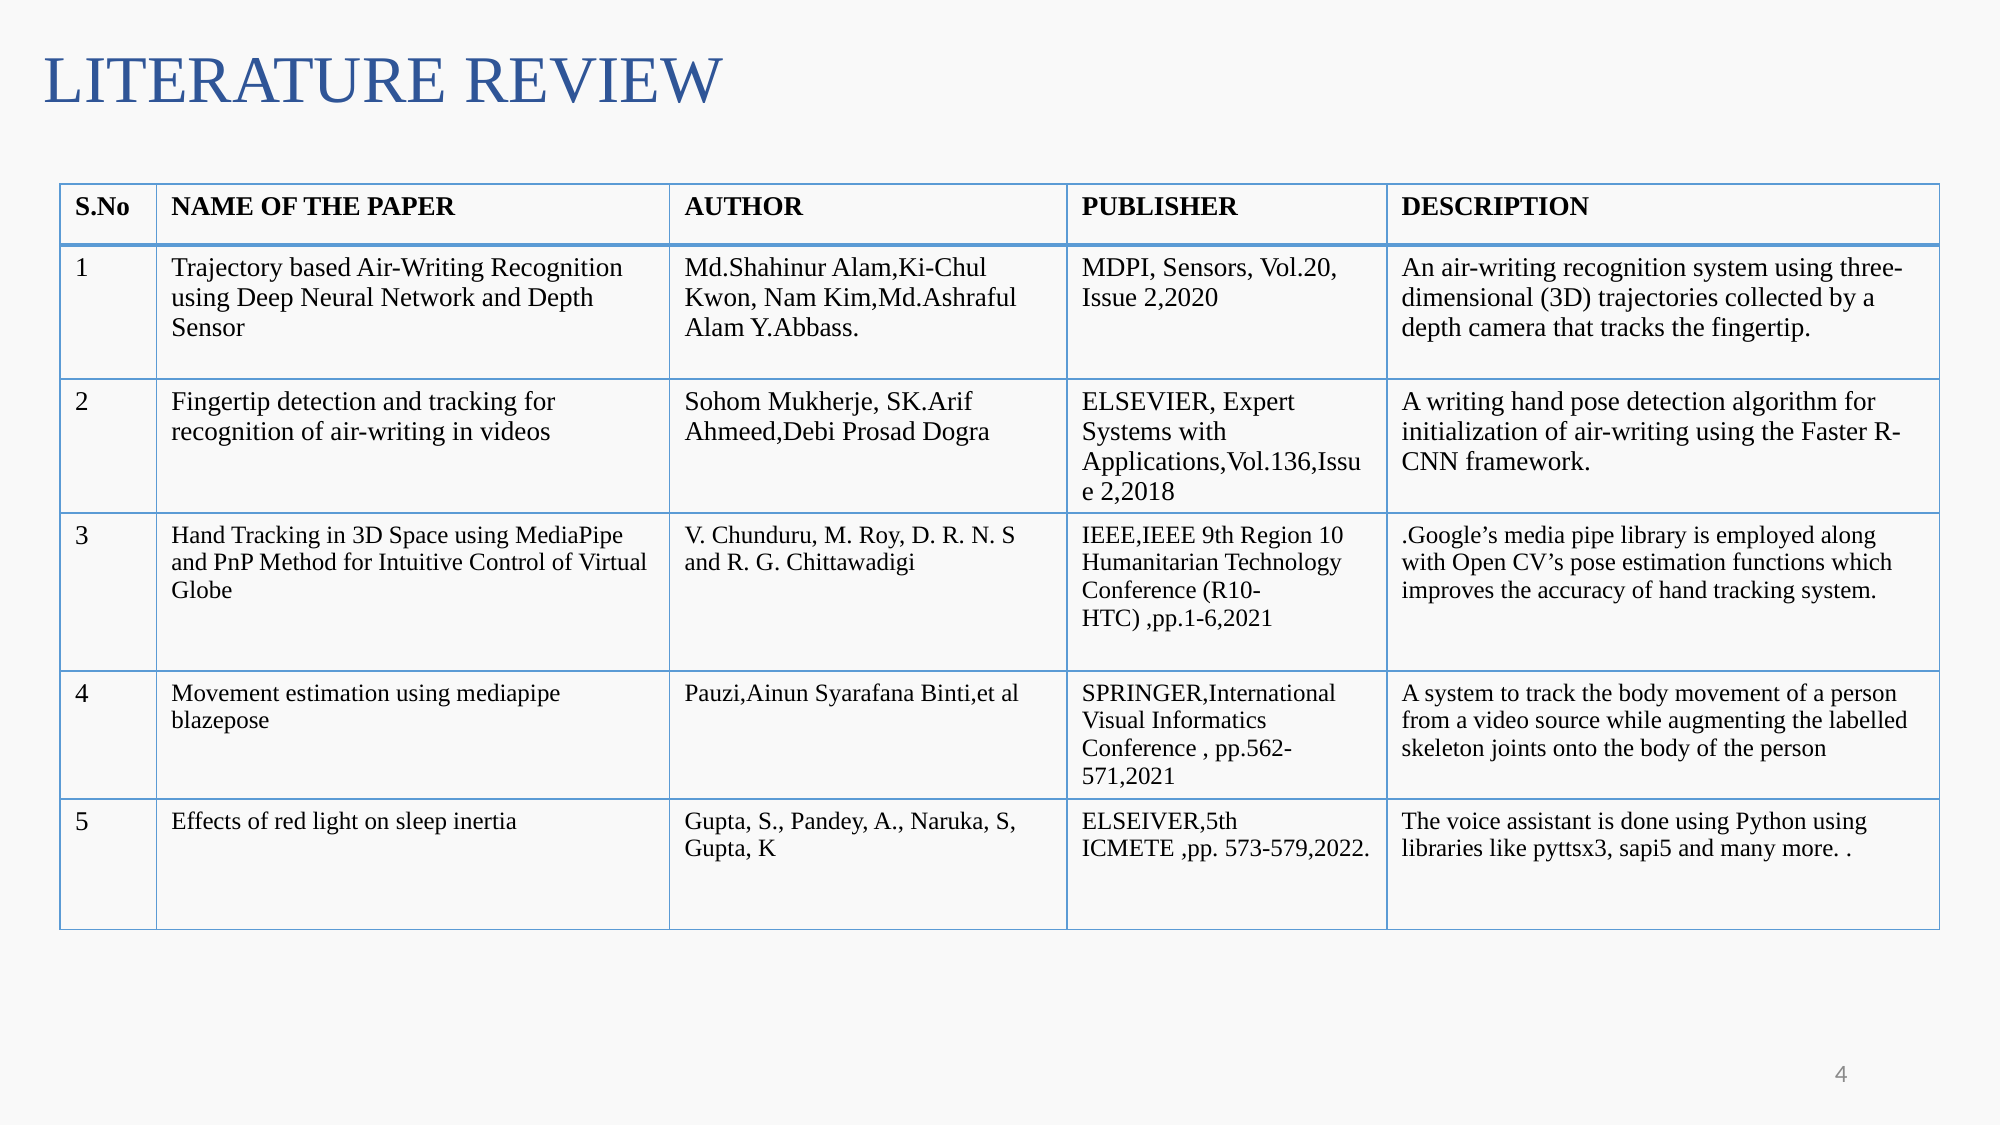

# LITERATURE REVIEW
| S.No | NAME OF THE PAPER | AUTHOR | PUBLISHER | DESCRIPTION |
| --- | --- | --- | --- | --- |
| 1 | Trajectory based Air-Writing Recognition using Deep Neural Network and Depth Sensor | Md.Shahinur Alam,Ki-Chul Kwon, Nam Kim,Md.Ashraful Alam Y.Abbass. | MDPI, Sensors, Vol.20, Issue 2,2020 | An air-writing recognition system using three-dimensional (3D) trajectories collected by a depth camera that tracks the fingertip. |
| 2 | Fingertip detection and tracking for recognition of air-writing in videos | Sohom Mukherje, SK.Arif Ahmeed,Debi Prosad Dogra | ELSEVIER, Expert Systems with Applications,Vol.136,Issue 2,2018 | A writing hand pose detection algorithm for initialization of air-writing using the Faster R-CNN framework. |
| 3 | Hand Tracking in 3D Space using MediaPipe and PnP Method for Intuitive Control of Virtual Globe | V. Chunduru, M. Roy, D. R. N. S and R. G. Chittawadigi | IEEE,IEEE 9th Region 10 Humanitarian Technology Conference (R10-HTC) ,pp.1-6,2021 | .Google’s media pipe library is employed along with Open CV’s pose estimation functions which improves the accuracy of hand tracking system. |
| 4 | Movement estimation using mediapipe blazepose | Pauzi,Ainun Syarafana Binti,et al | SPRINGER,International Visual Informatics Conference , pp.562-571,2021 | A system to track the body movement of a person from a video source while augmenting the labelled skeleton joints onto the body of the person |
| 5 | Effects of red light on sleep inertia | Gupta, S., Pandey, A., Naruka, S, Gupta, K | ELSEIVER,5th ICMETE ,pp. 573-579,2022. | The voice assistant is done using Python using libraries like pyttsx3, sapi5 and many more. . |
4